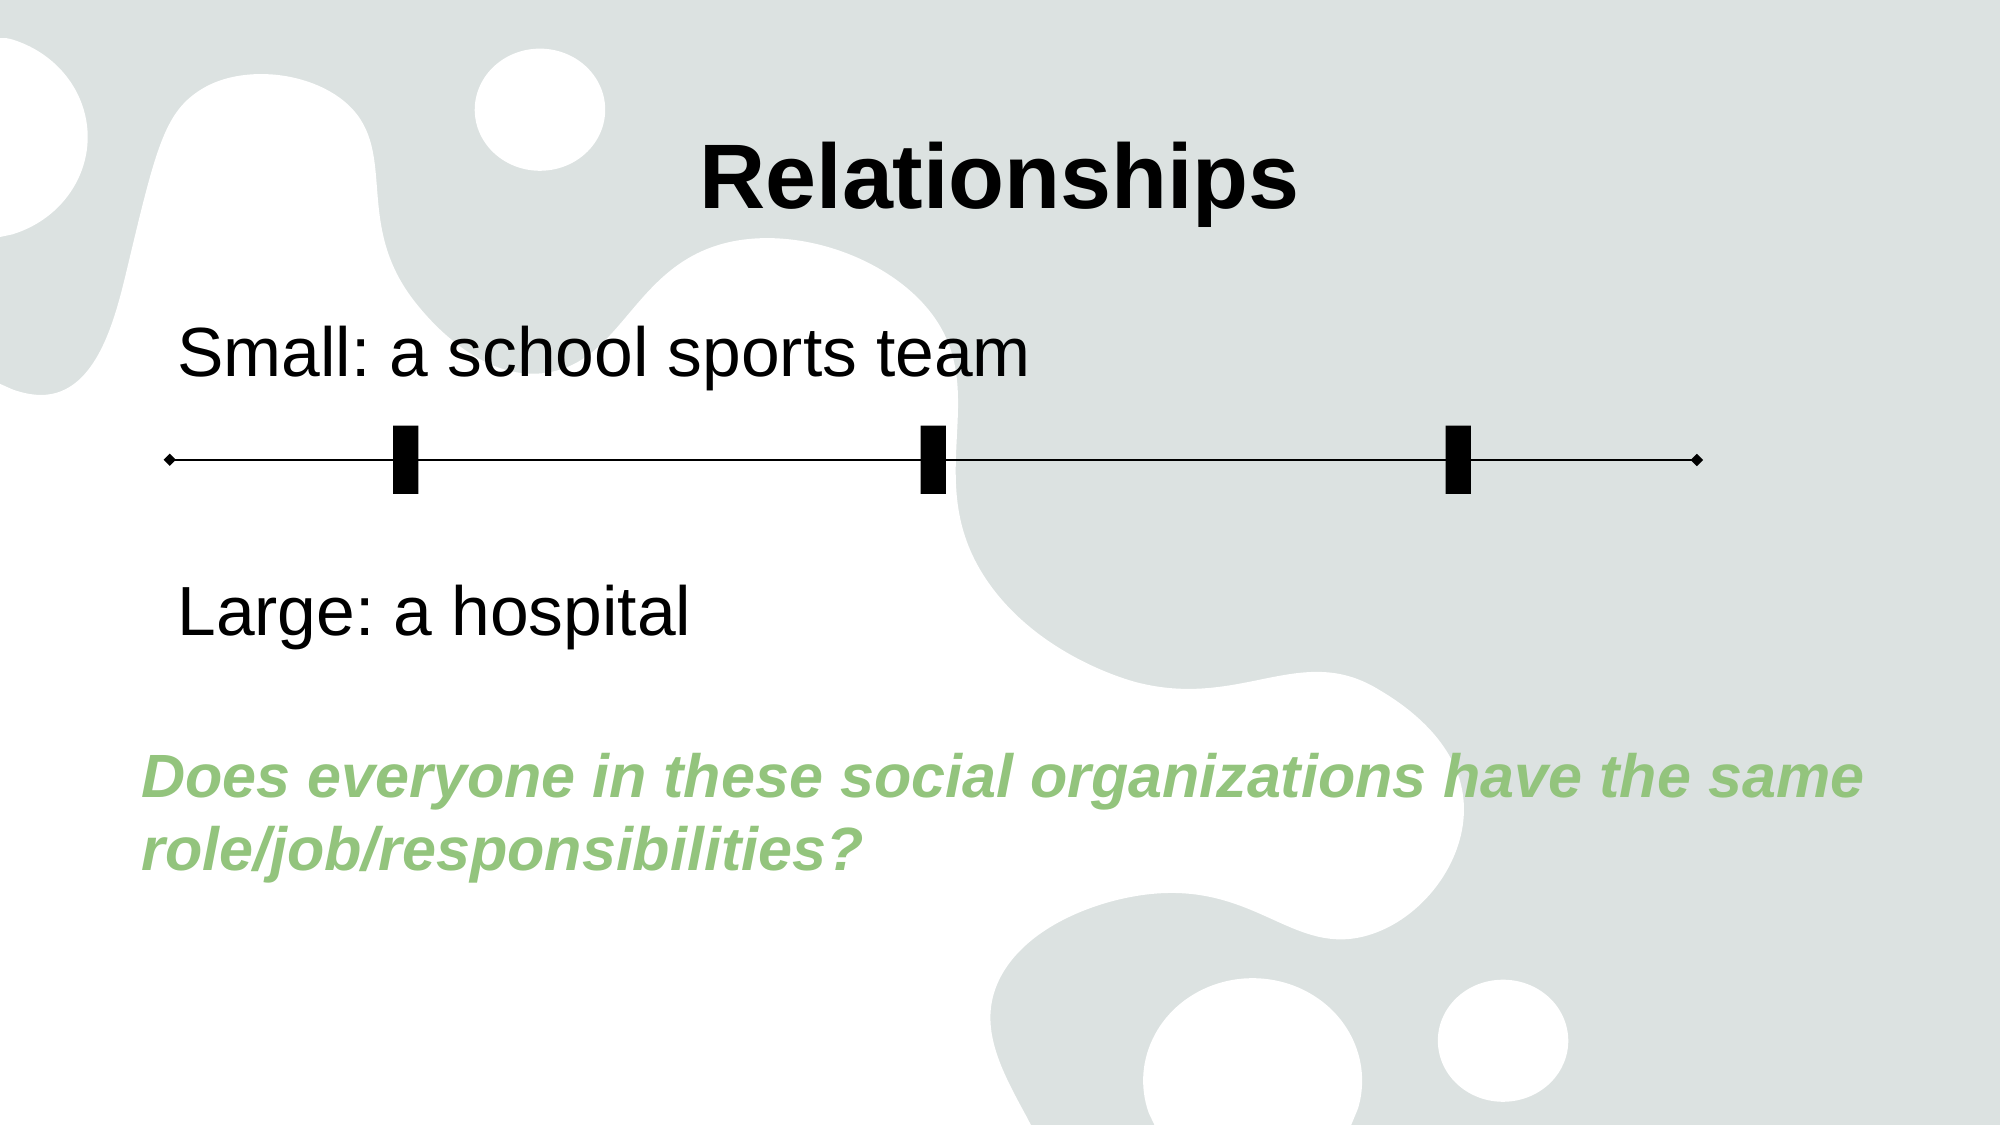

# Relationships
Small: a school sports team

Large: a hospital
Does everyone in these social organizations have the same role/job/responsibilities?